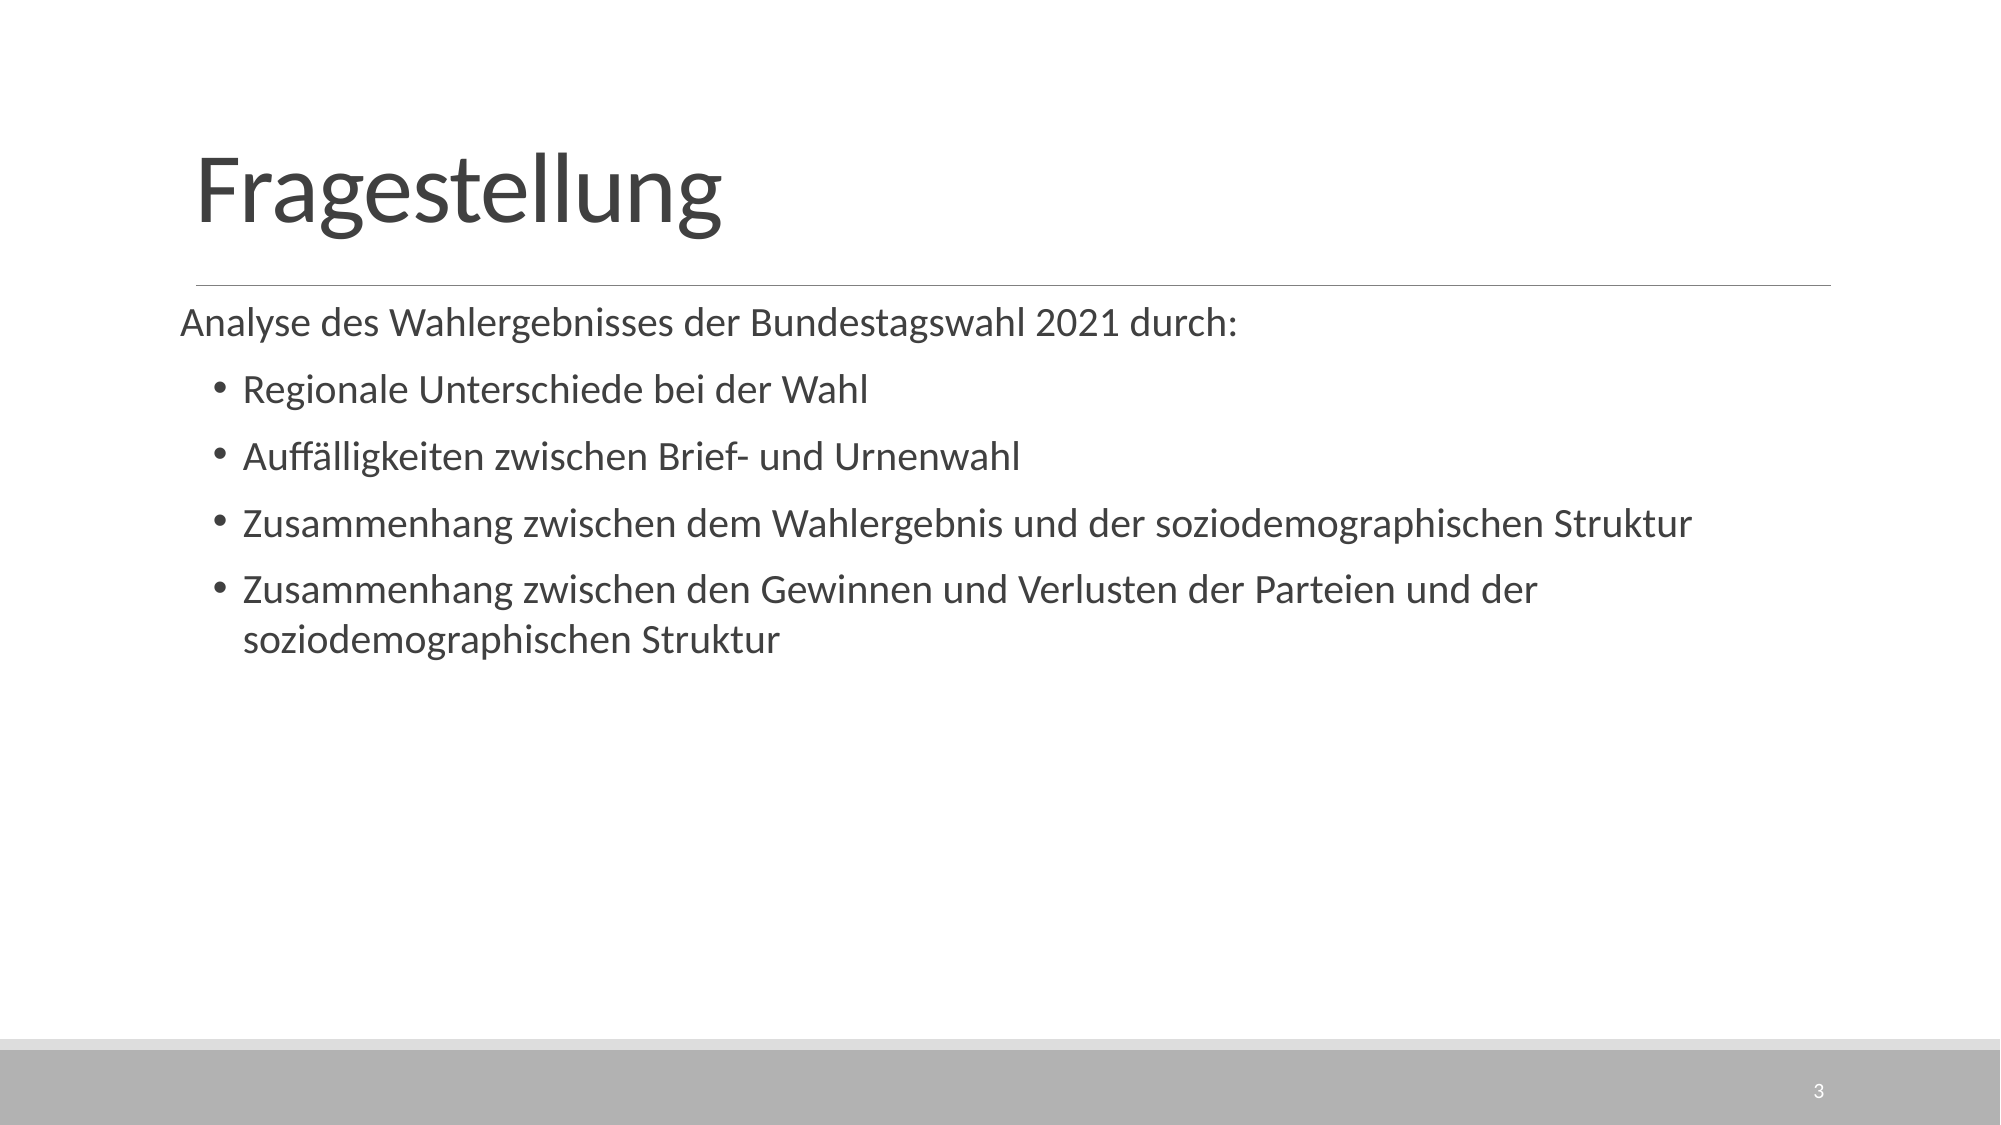

# Fragestellung
Analyse des Wahlergebnisses der Bundestagswahl 2021 durch:
Regionale Unterschiede bei der Wahl
Auffälligkeiten zwischen Brief- und Urnenwahl
Zusammenhang zwischen dem Wahlergebnis und der soziodemographischen Struktur
Zusammenhang zwischen den Gewinnen und Verlusten der Parteien und der soziodemographischen Struktur

3